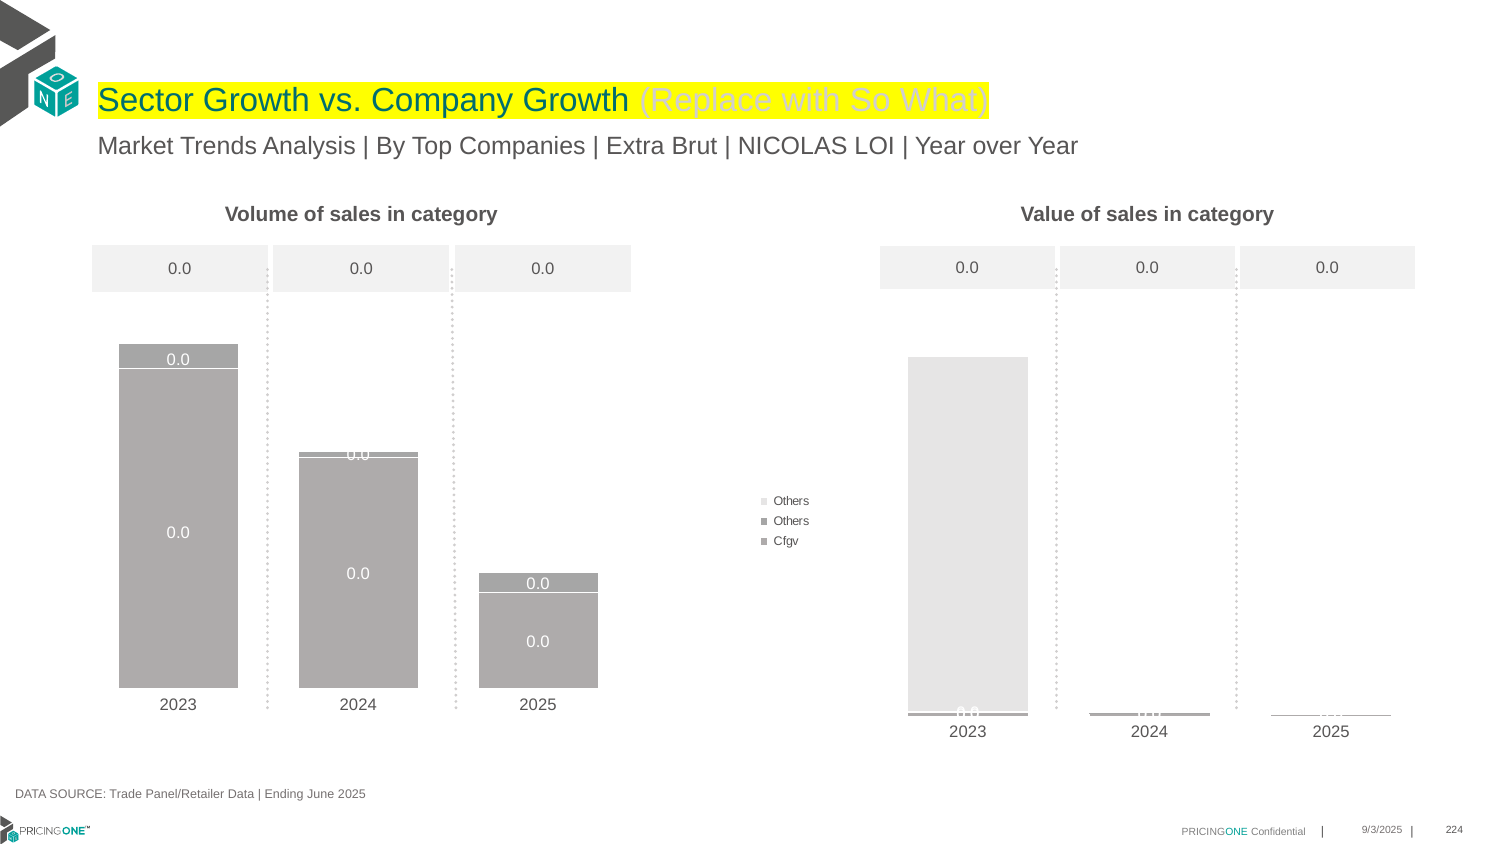

# Sector Growth vs. Company Growth (Replace with So What)
Market Trends Analysis | By Top Companies | Extra Brut | NICOLAS LOI | Year over Year
| Value of sales in category |  |  |
| --- | --- | --- |
| 0.0 | 0.0 | 0.0 |
| Volume of sales in category |  |  |
| --- | --- | --- |
| 0.0 | 0.0 | 0.0 |

### Chart

| Category | Cfgv | Others | Others |
|---|---|---|---|
| 2023 | 0.018786 | 0.001767 | 1.697000000160187 |
| 2024 | 0.014827 | 0.000497 | 0.0 |
| 2025 | 0.006379 | 0.001493 | 0.0 |

### Chart

| Category | Cfgv | Others | Others |
|---|---|---|---|
| 2023 | 0.000491 | 3.8e-05 | 0.0 |
| 2024 | 0.000355 | 9e-06 | -1.455191522836685e-11 |
| 2025 | 0.000147 | 3.1e-05 | 0.0 |
DATA SOURCE: Trade Panel/Retailer Data | Ending June 2025

9/3/2025
224